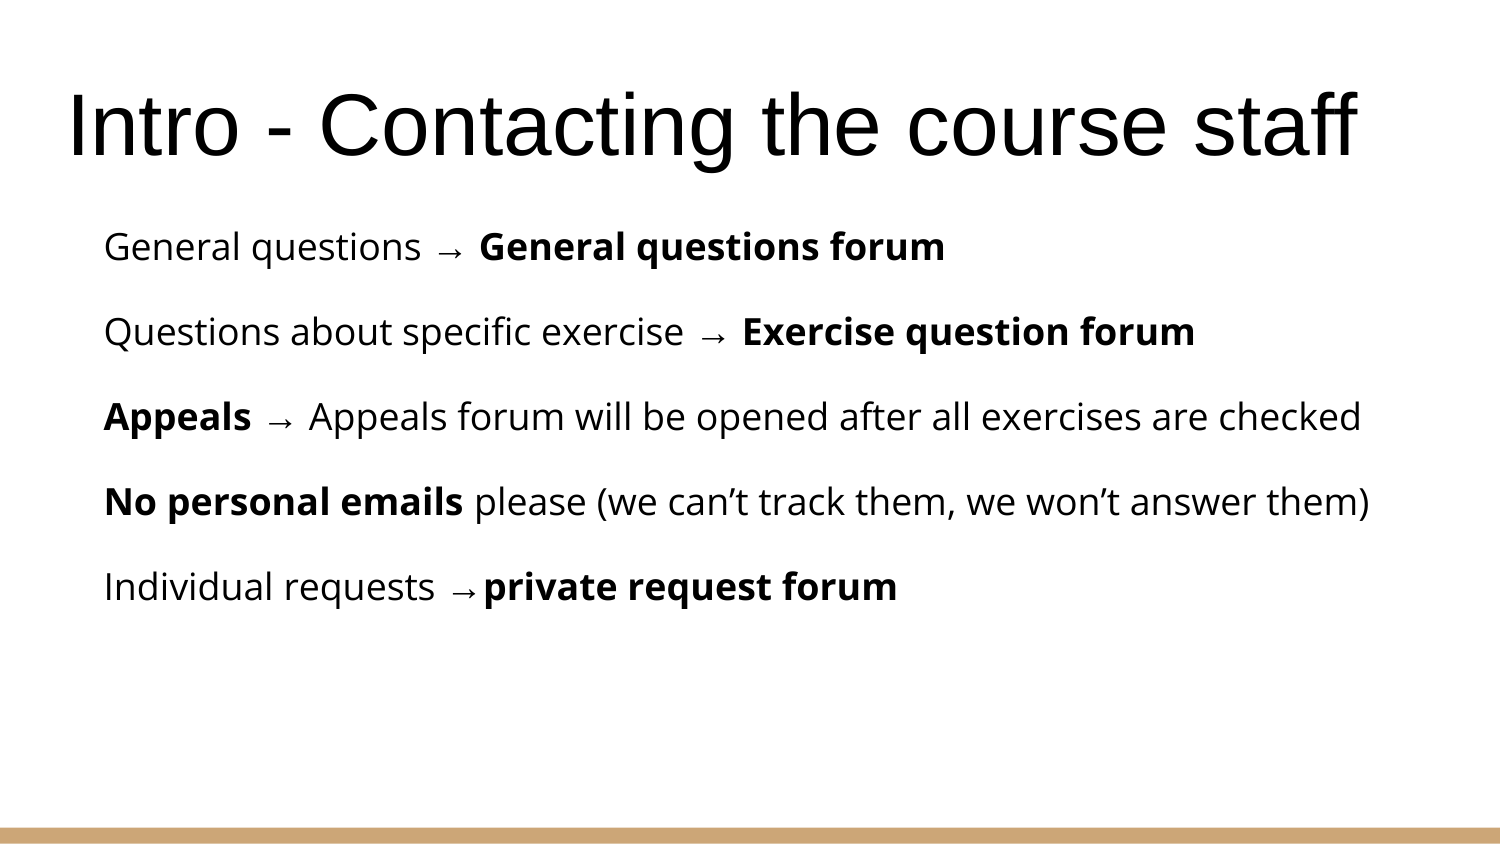

# Intro - Contacting the course staff
General questions → General questions forum
Questions about specific exercise → Exercise question forum
Appeals → Appeals forum will be opened after all exercises are checked
No personal emails please (we can’t track them, we won’t answer them)
Individual requests →private request forum